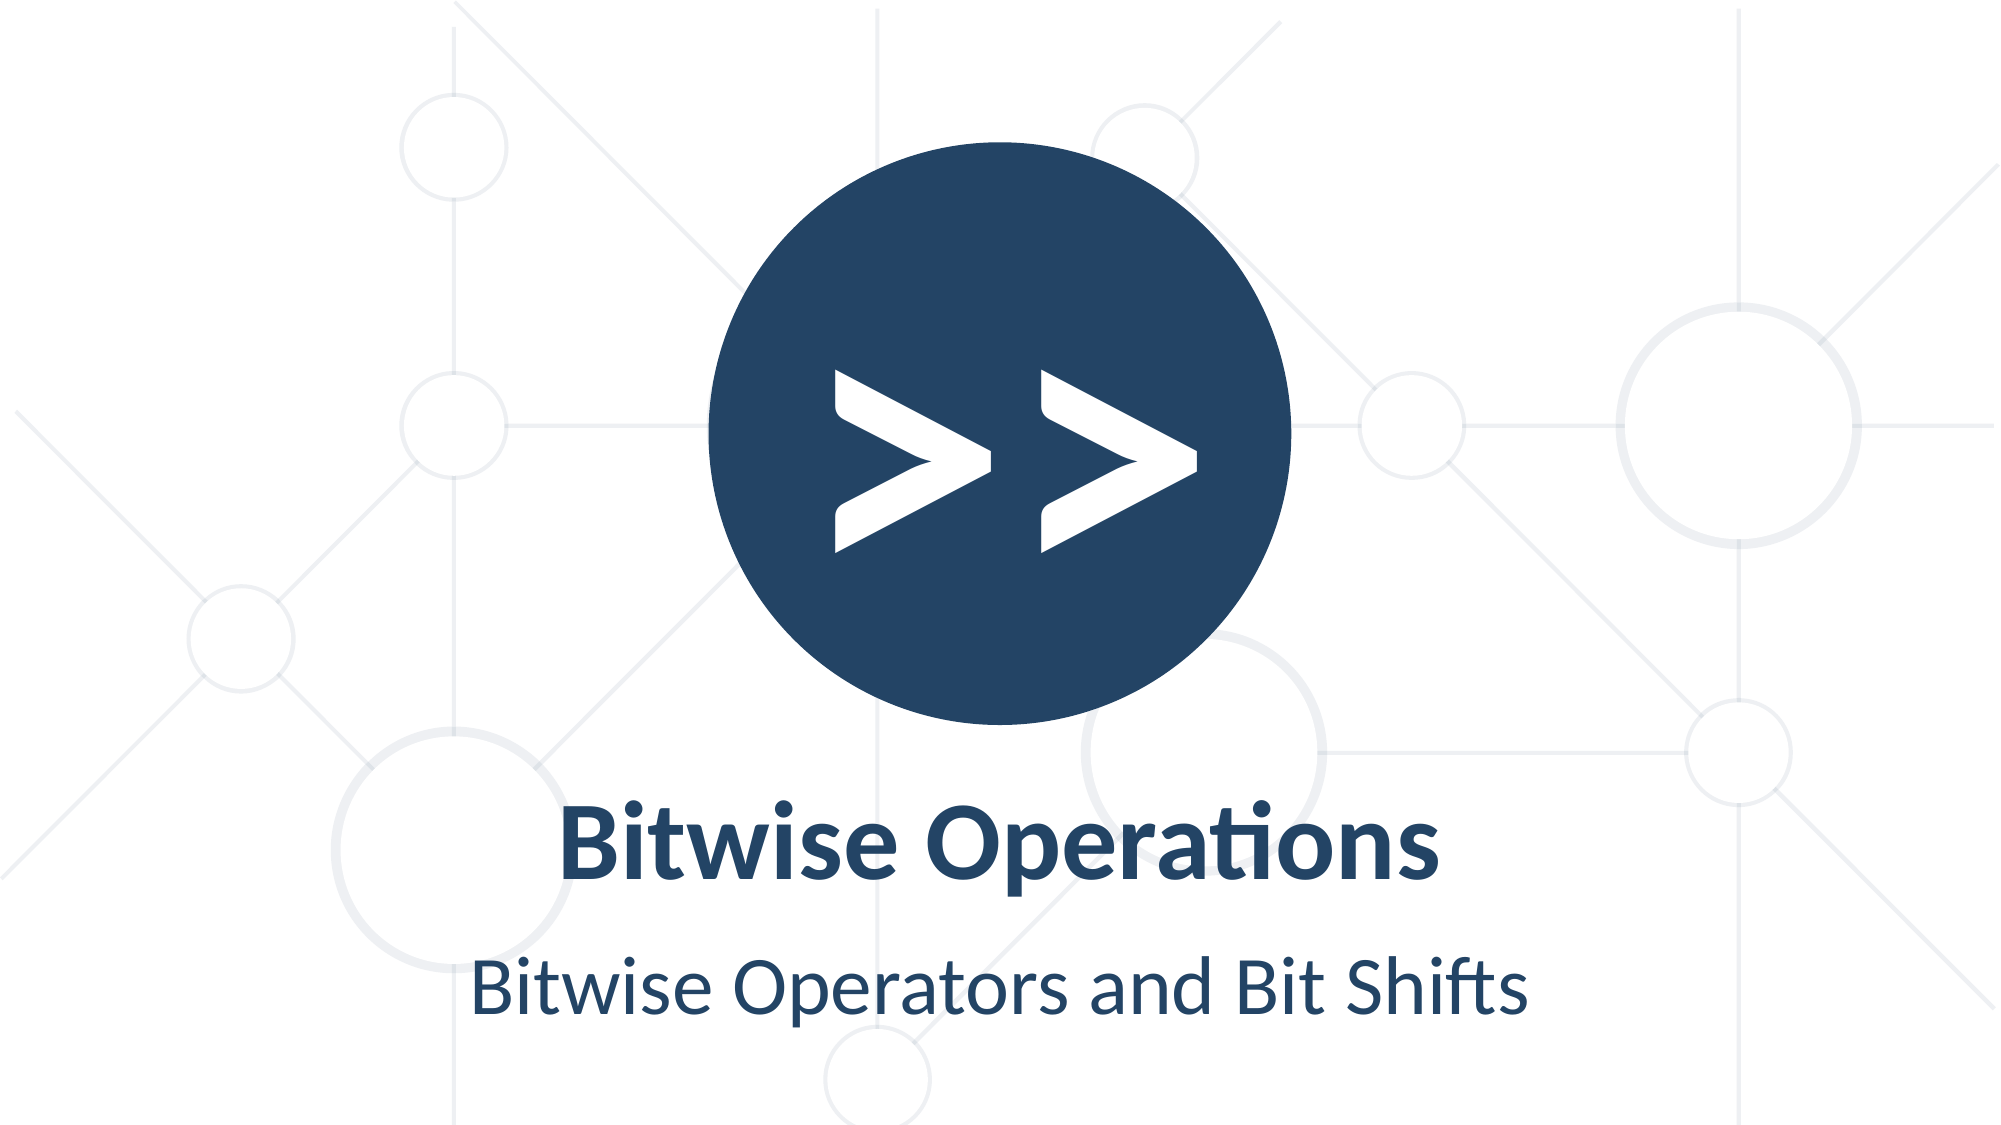

>>
Bitwise Operations
Bitwise Operators and Bit Shifts